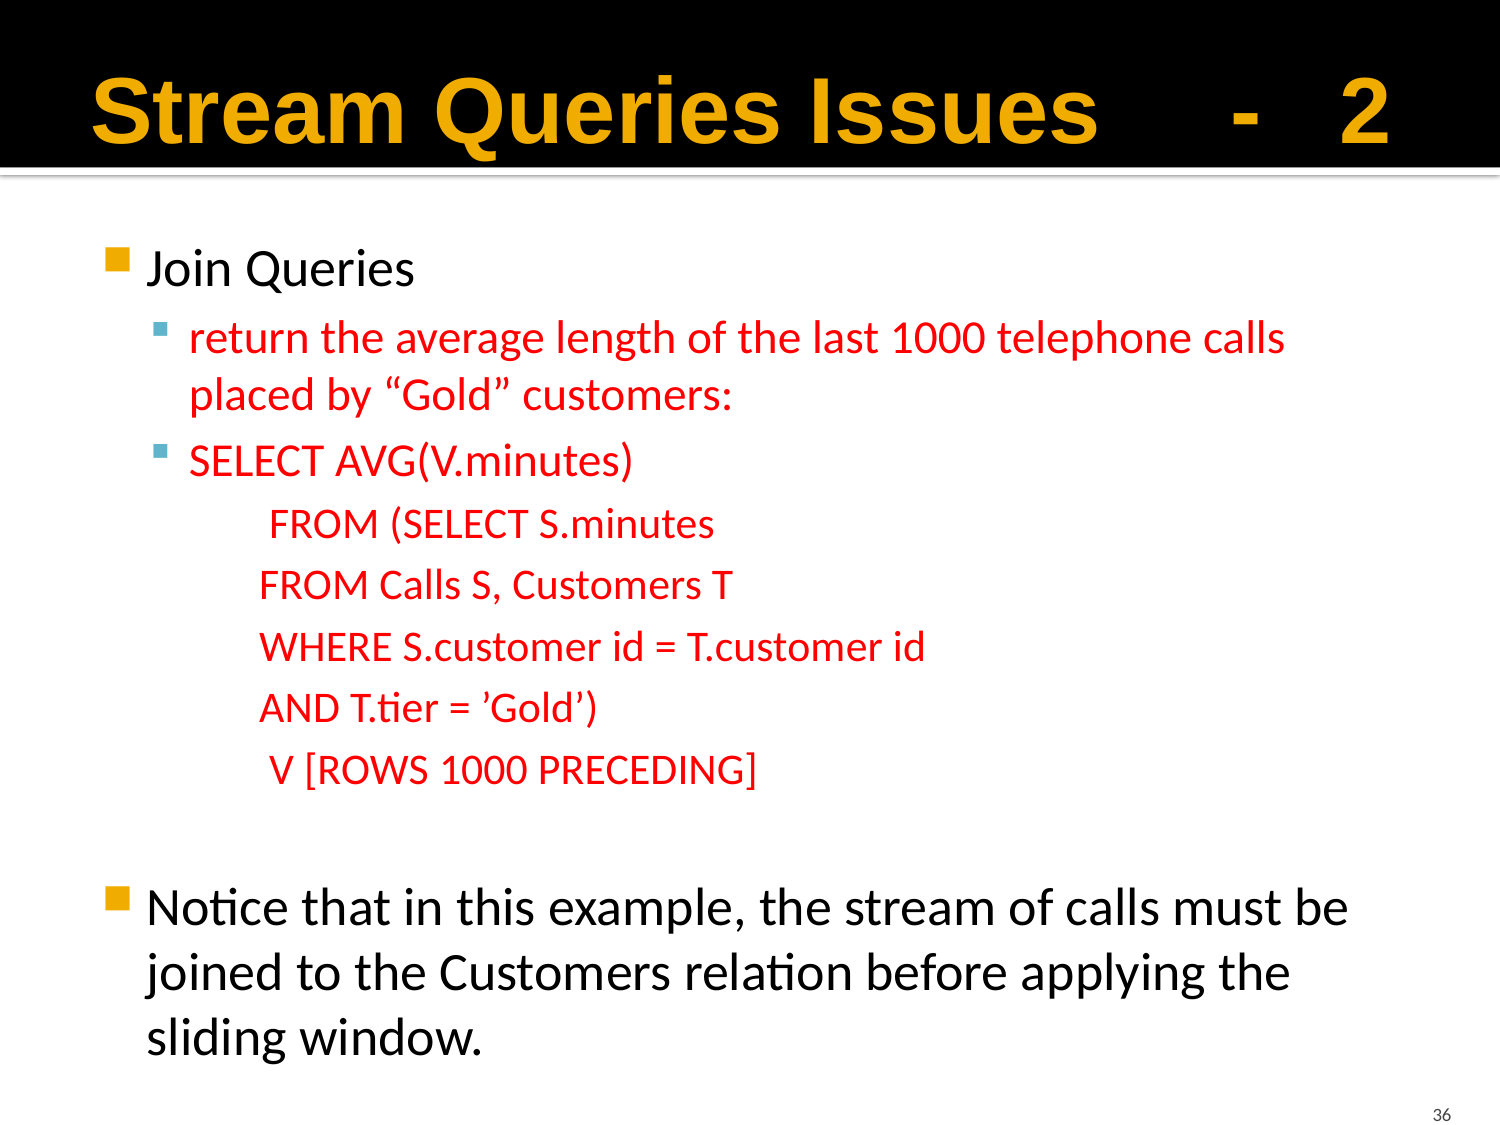

# Stream Queries Issues     -   2
Join Queries
return the average length of the last 1000 telephone calls placed by “Gold” customers:
SELECT AVG(V.minutes)
     FROM (SELECT S.minutes
    FROM Calls S, Customers T
    WHERE S.customer id = T.customer id
    AND T.tier = ’Gold’)
     V [ROWS 1000 PRECEDING]

Notice that in this example, the stream of calls must be joined to the Customers relation before applying the sliding window.

36